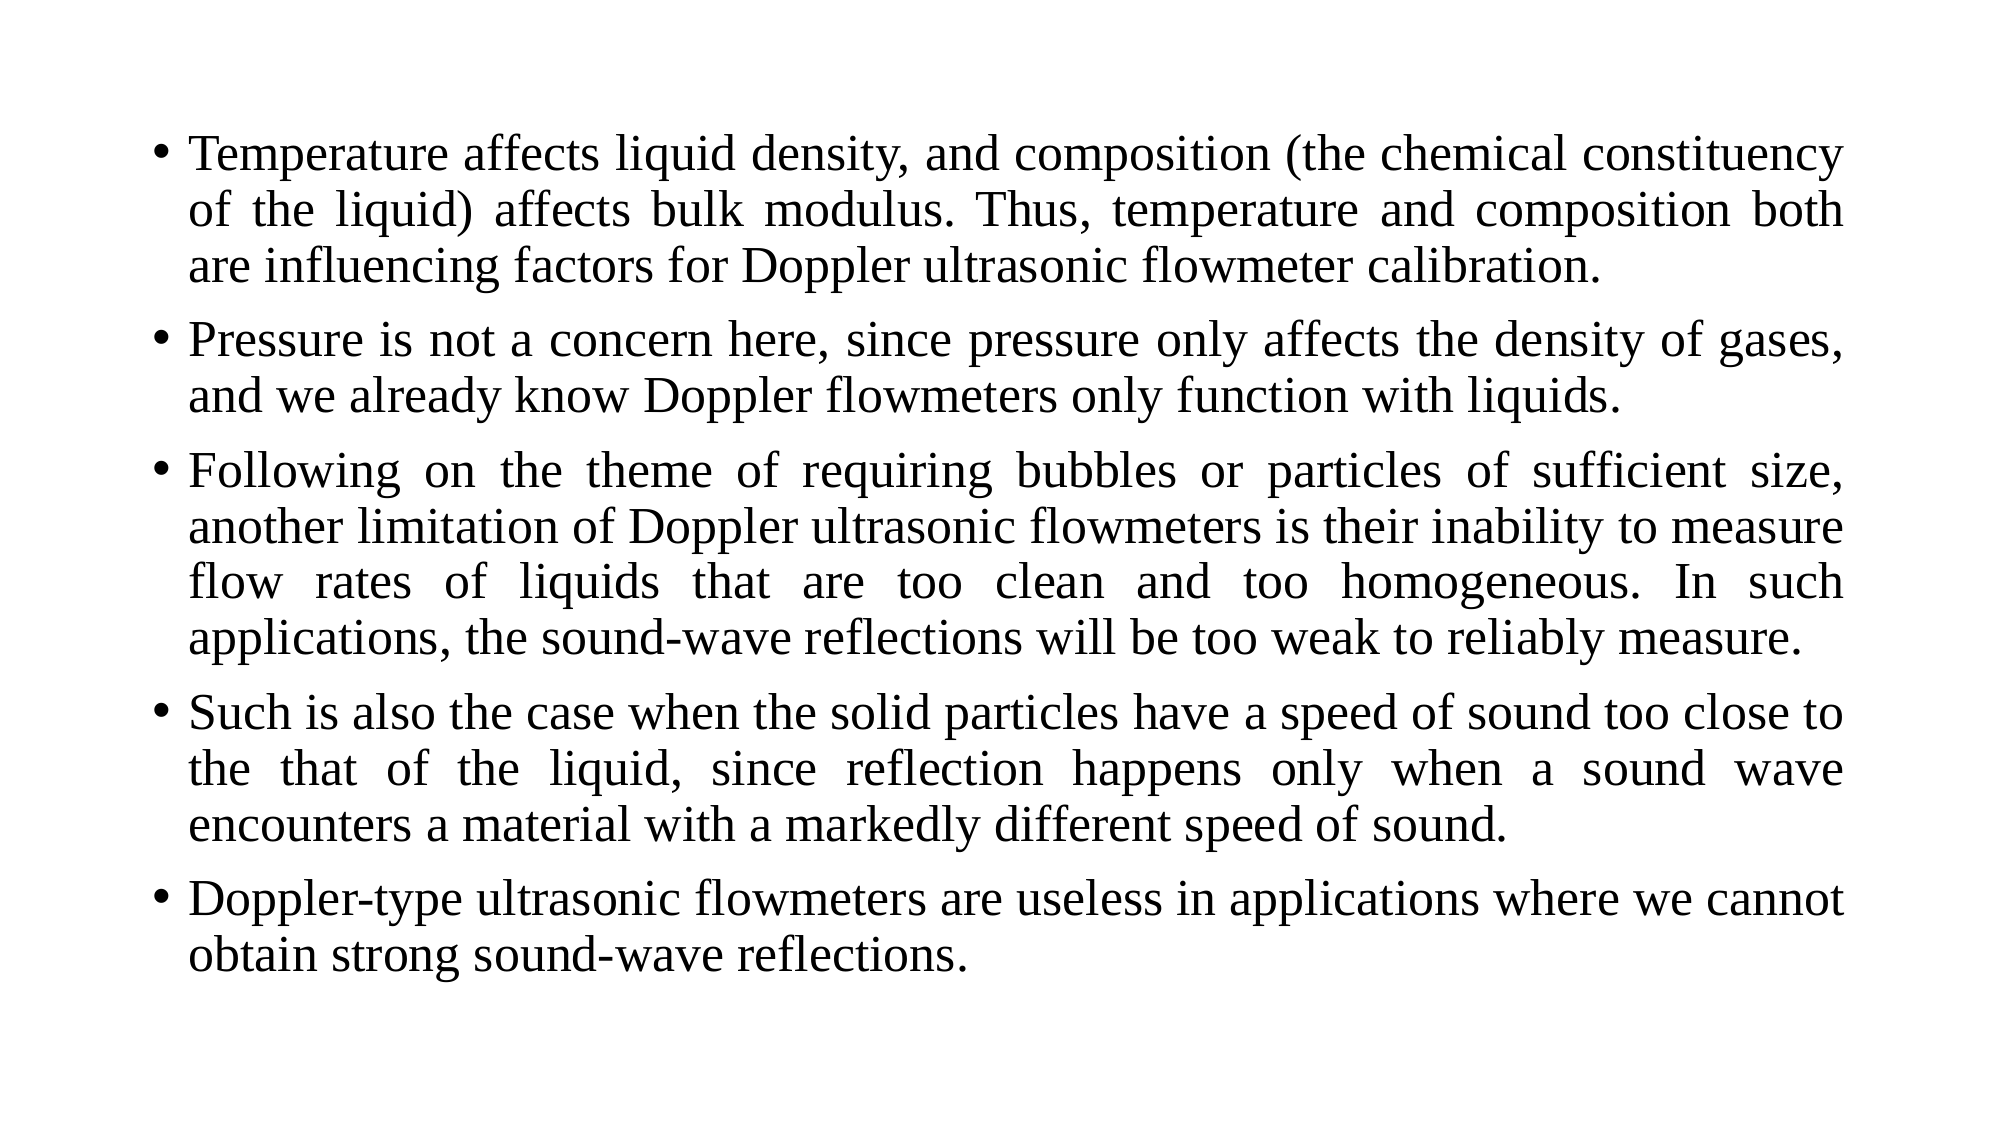

Temperature affects liquid density, and composition (the chemical constituency of the liquid) affects bulk modulus. Thus, temperature and composition both are influencing factors for Doppler ultrasonic flowmeter calibration.
Pressure is not a concern here, since pressure only affects the density of gases, and we already know Doppler flowmeters only function with liquids.
Following on the theme of requiring bubbles or particles of sufficient size, another limitation of Doppler ultrasonic flowmeters is their inability to measure flow rates of liquids that are too clean and too homogeneous. In such applications, the sound-wave reflections will be too weak to reliably measure.
Such is also the case when the solid particles have a speed of sound too close to the that of the liquid, since reflection happens only when a sound wave encounters a material with a markedly different speed of sound.
Doppler-type ultrasonic flowmeters are useless in applications where we cannot obtain strong sound-wave reflections.